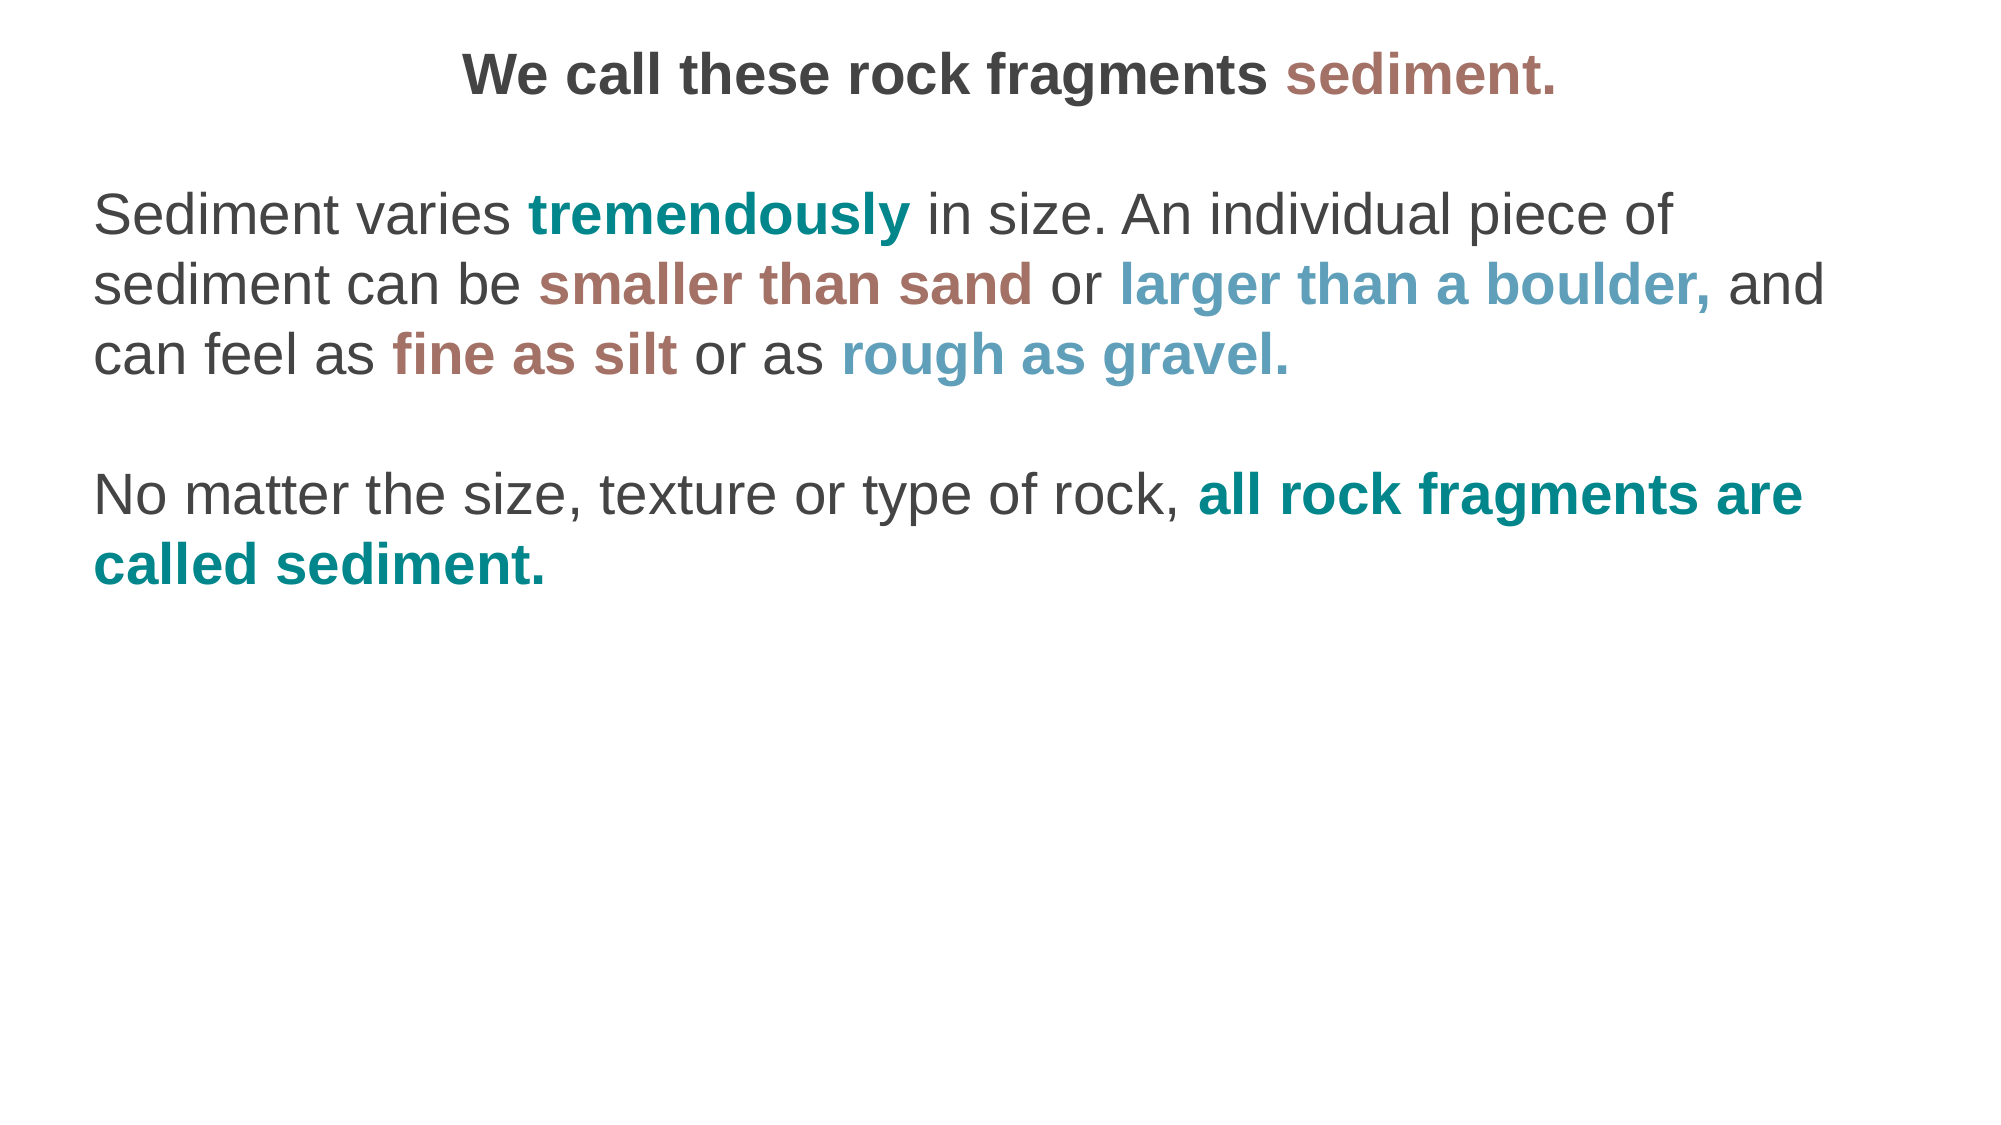

We call these rock fragments sediment.

Sediment varies tremendously in size. An individual piece of sediment can be smaller than sand or larger than a boulder, and can feel as fine as silt or as rough as gravel.
No matter the size, texture or type of rock, all rock fragments are called sediment.